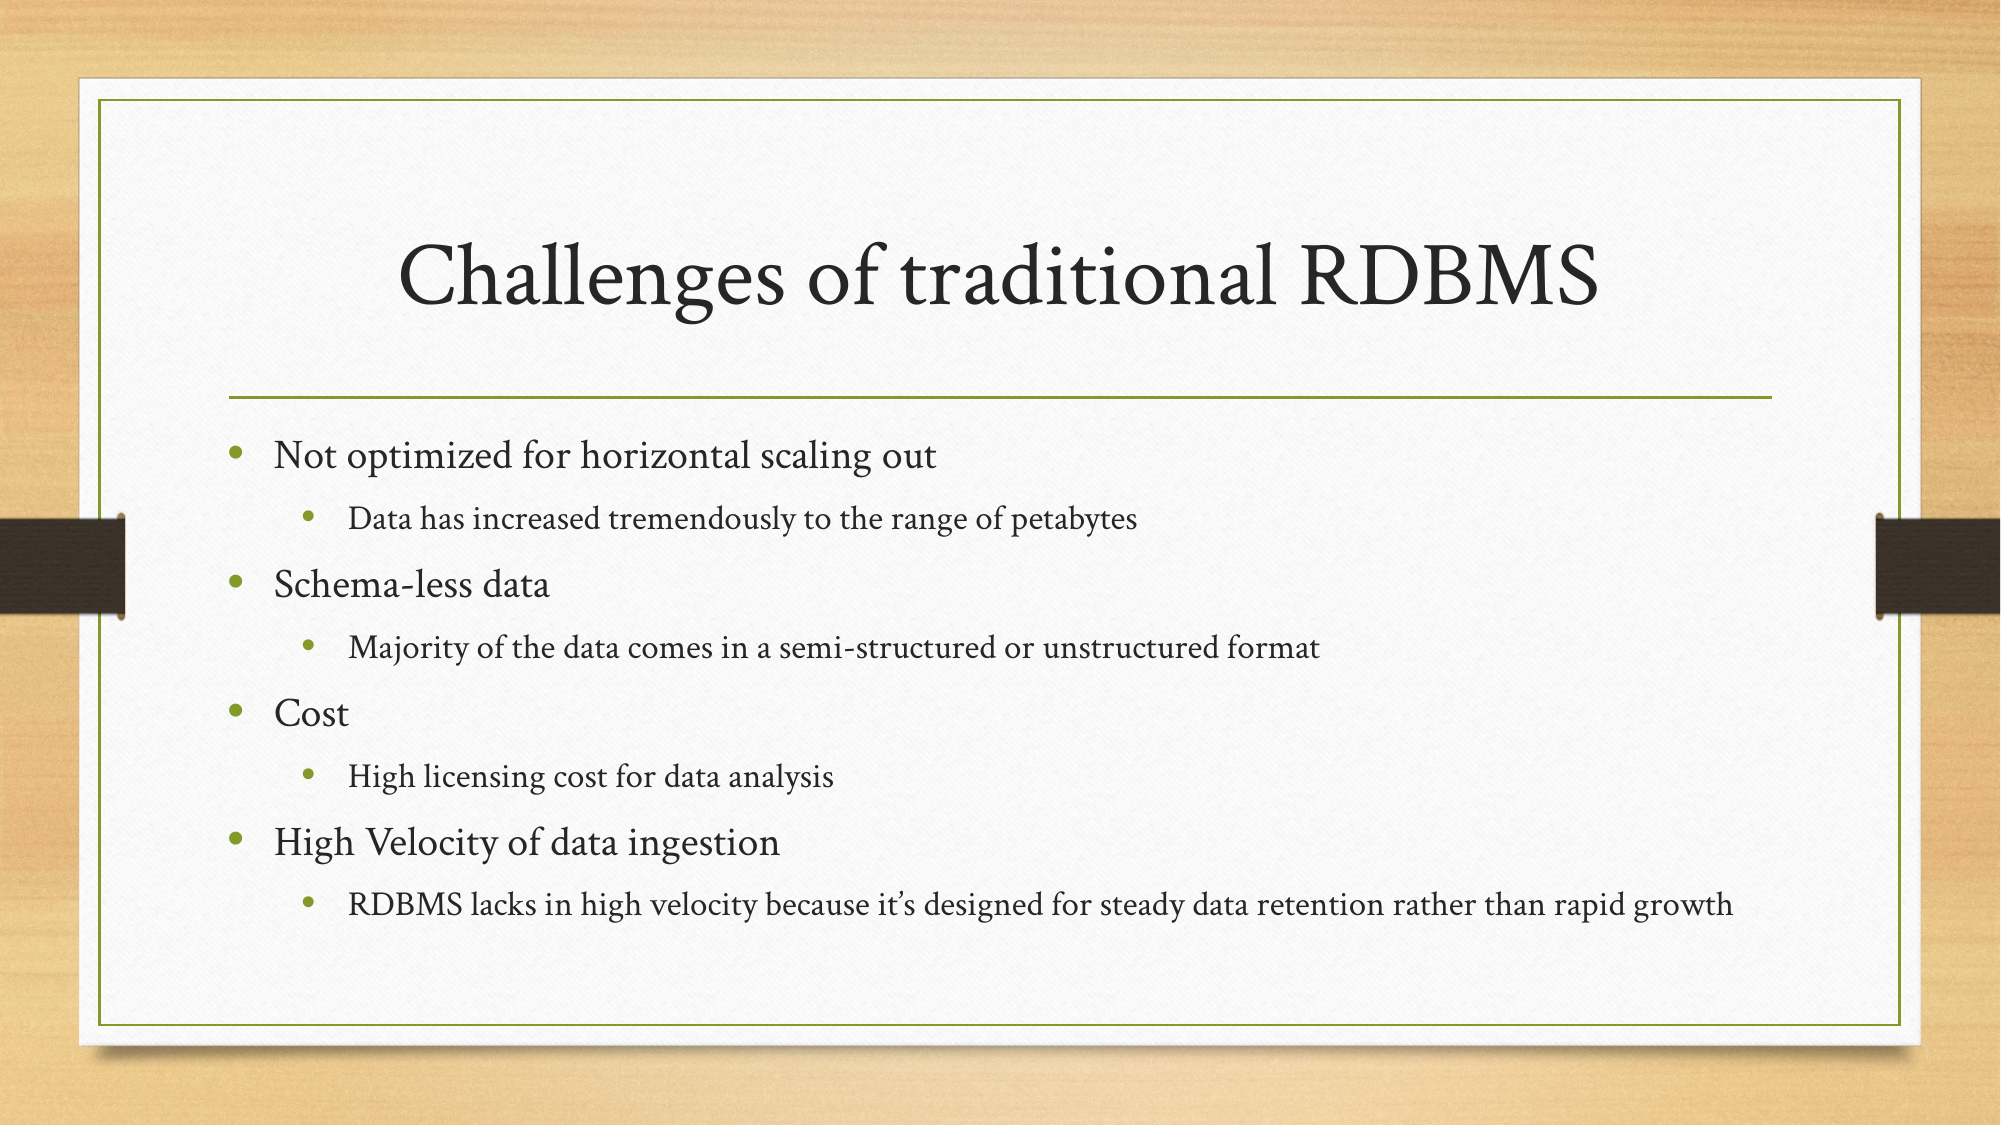

# Challenges of traditional RDBMS
Not optimized for horizontal scaling out
Data has increased tremendously to the range of petabytes
Schema-less data
Majority of the data comes in a semi-structured or unstructured format
Cost
High licensing cost for data analysis
High Velocity of data ingestion
RDBMS lacks in high velocity because it’s designed for steady data retention rather than rapid growth